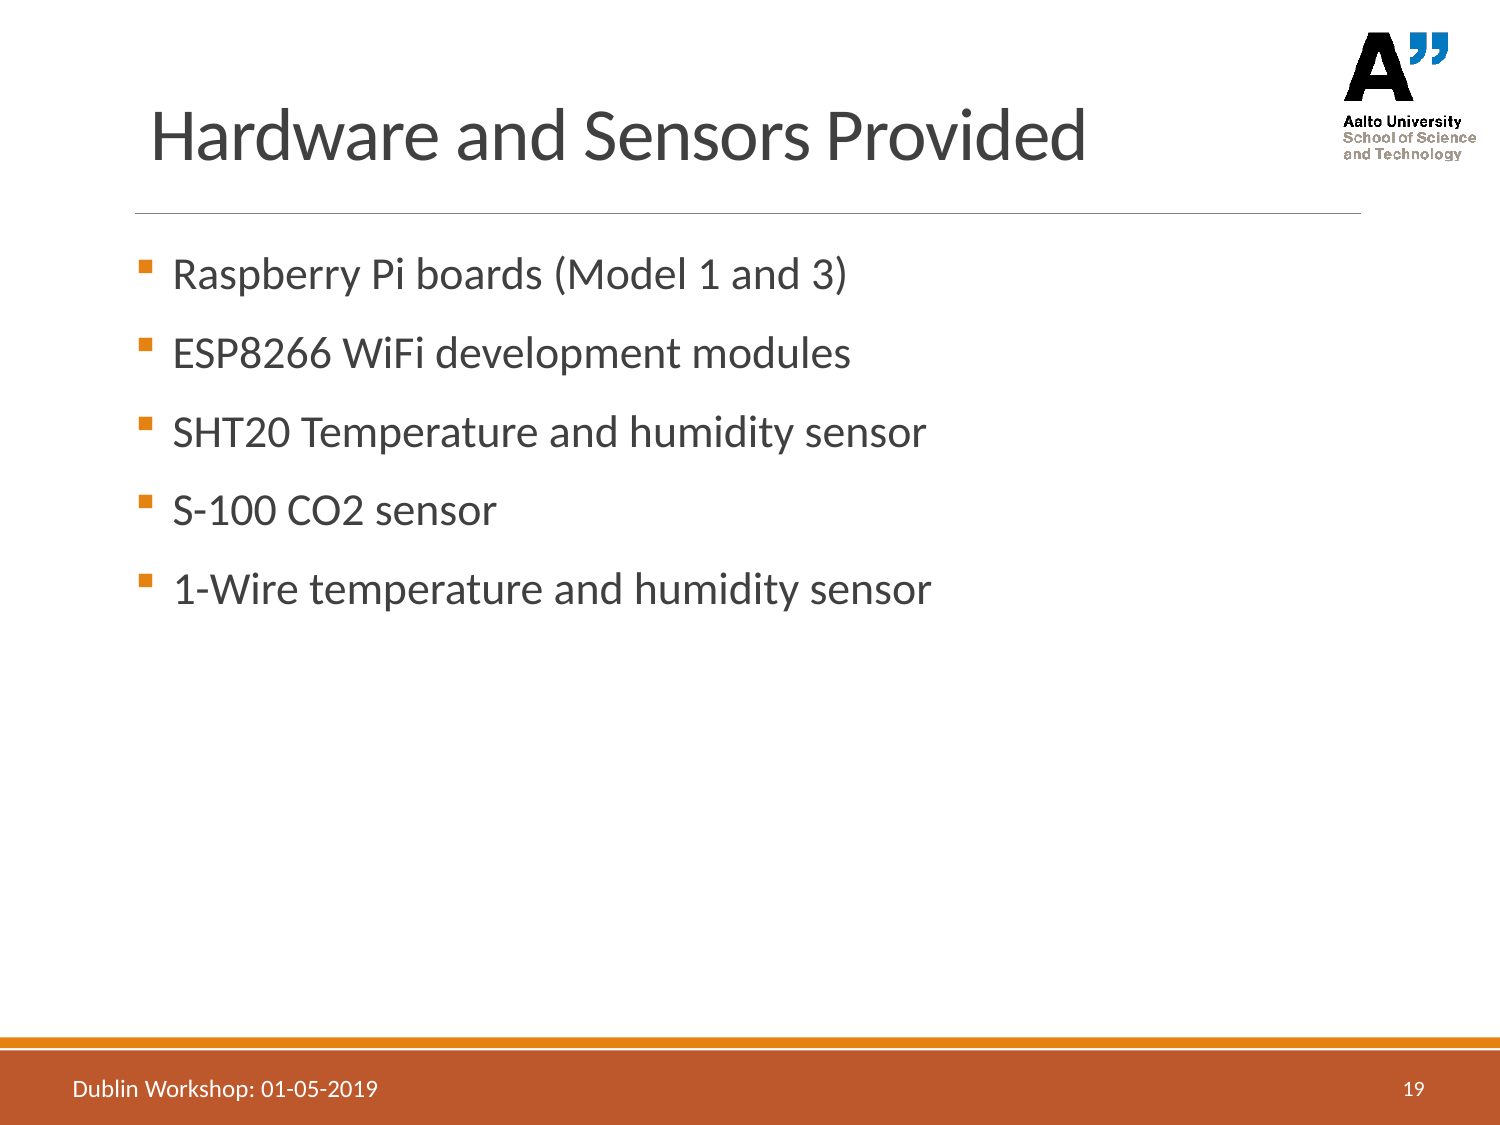

# Hardware and Sensors Provided
Raspberry Pi boards (Model 1 and 3)
ESP8266 WiFi development modules
SHT20 Temperature and humidity sensor
S-100 CO2 sensor
1-Wire temperature and humidity sensor

Dublin Workshop: 01-05-2019
19